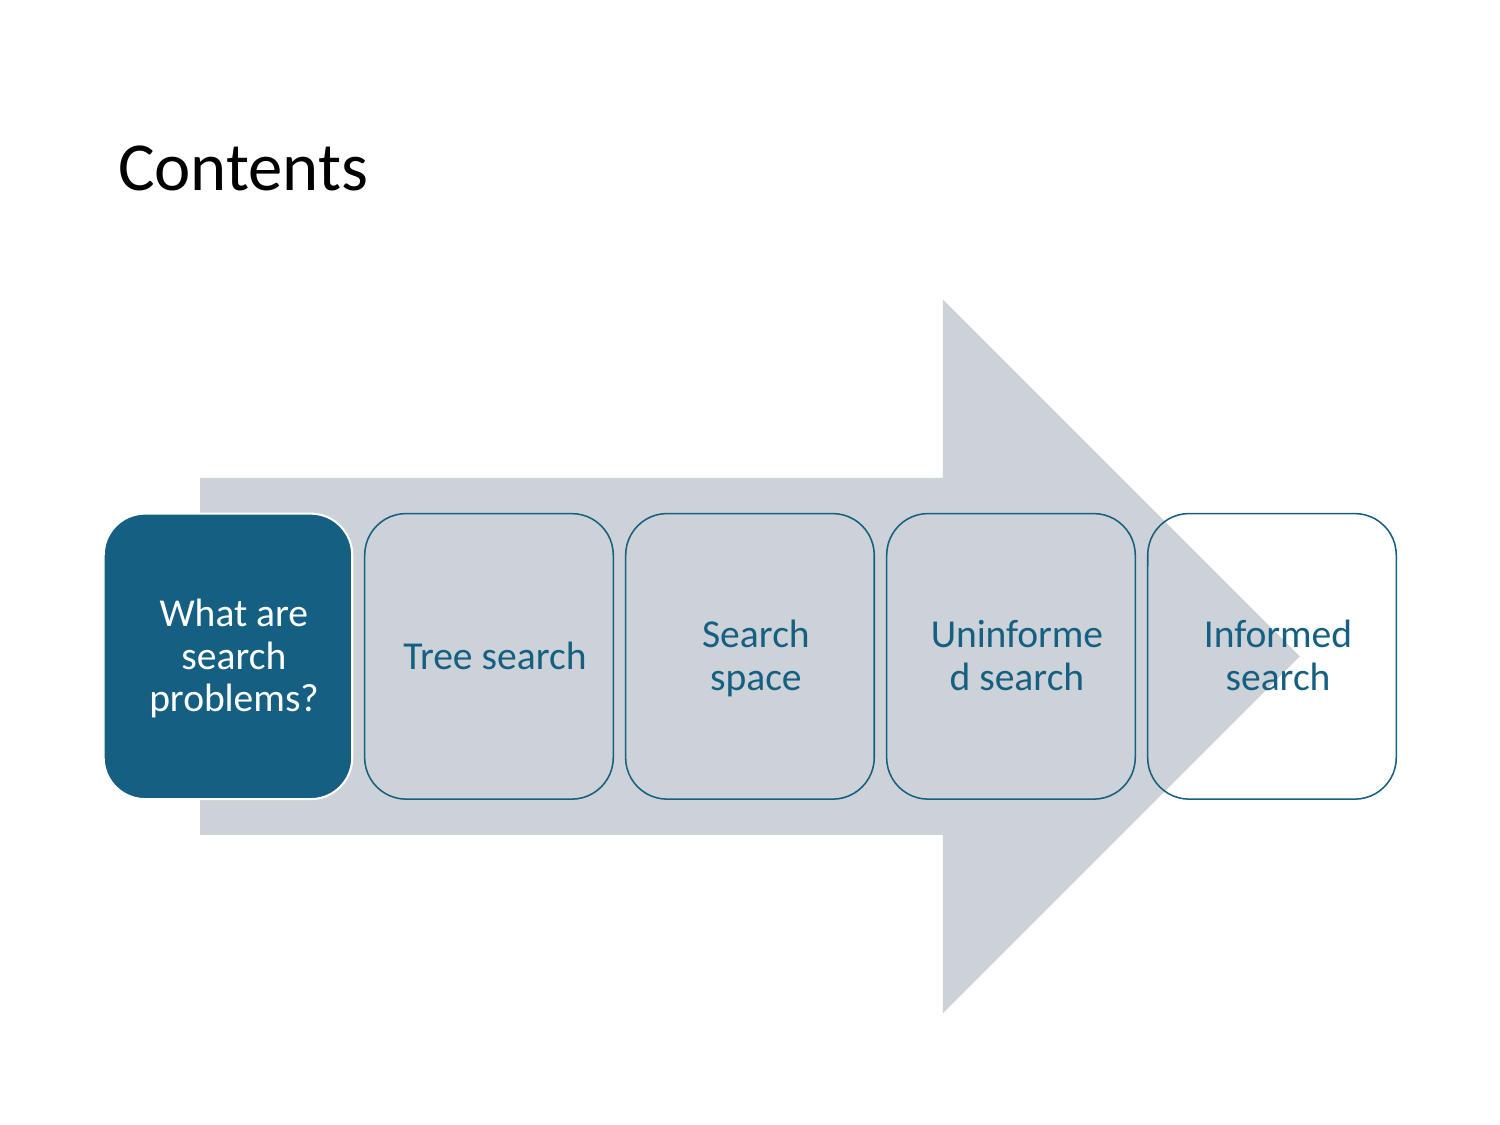

# Contents
What are search problems?
Tree search
Search space
Uninformed search
Informed search